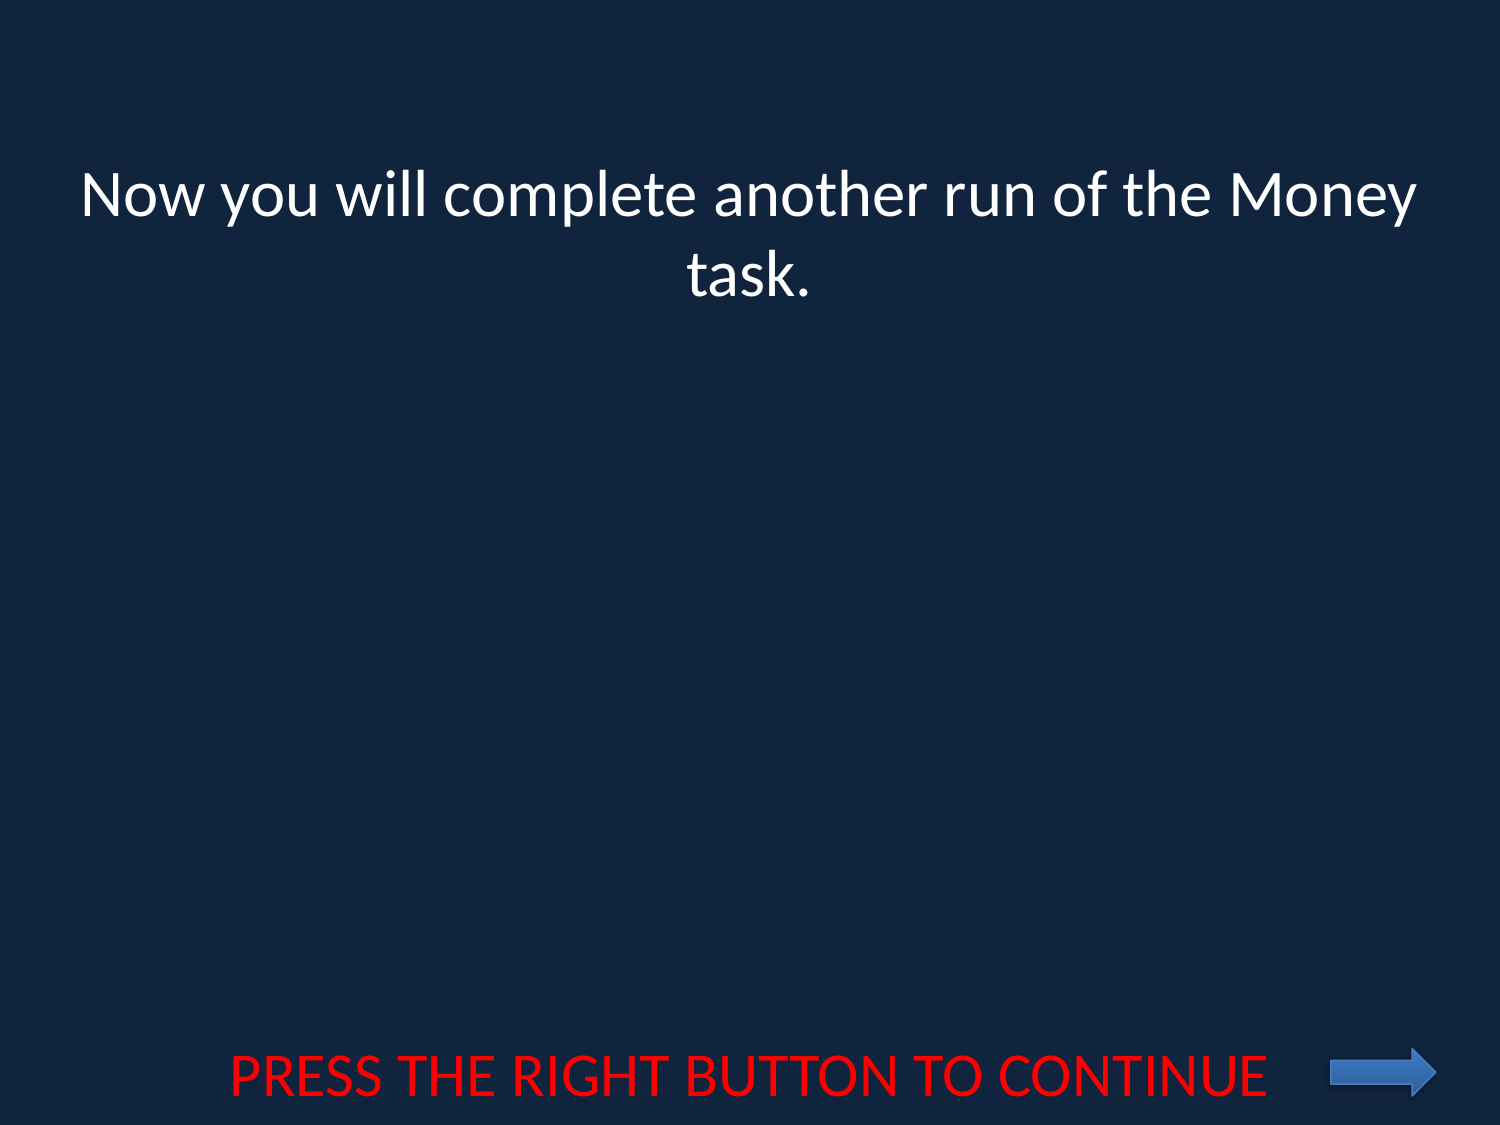

Now you will complete another run of the Money task.

PRESS THE RIGHT BUTTON TO CONTINUE